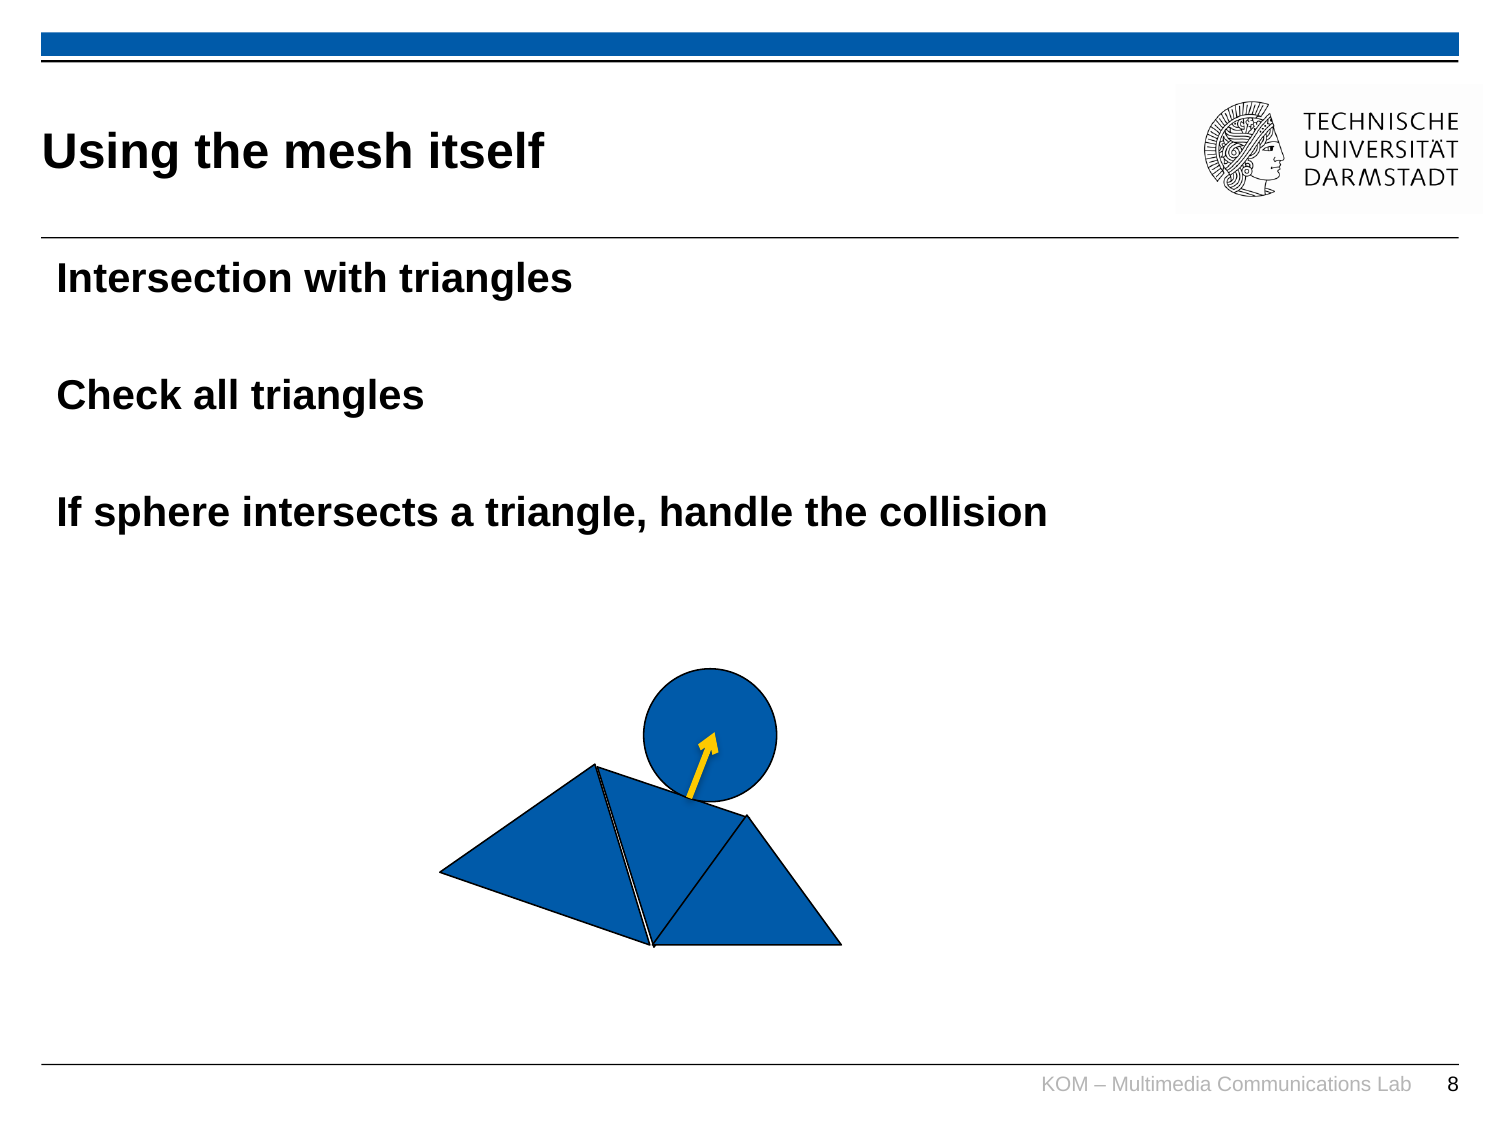

# Using the mesh itself
Intersection with triangles

Check all triangles

If sphere intersects a triangle, handle the collision